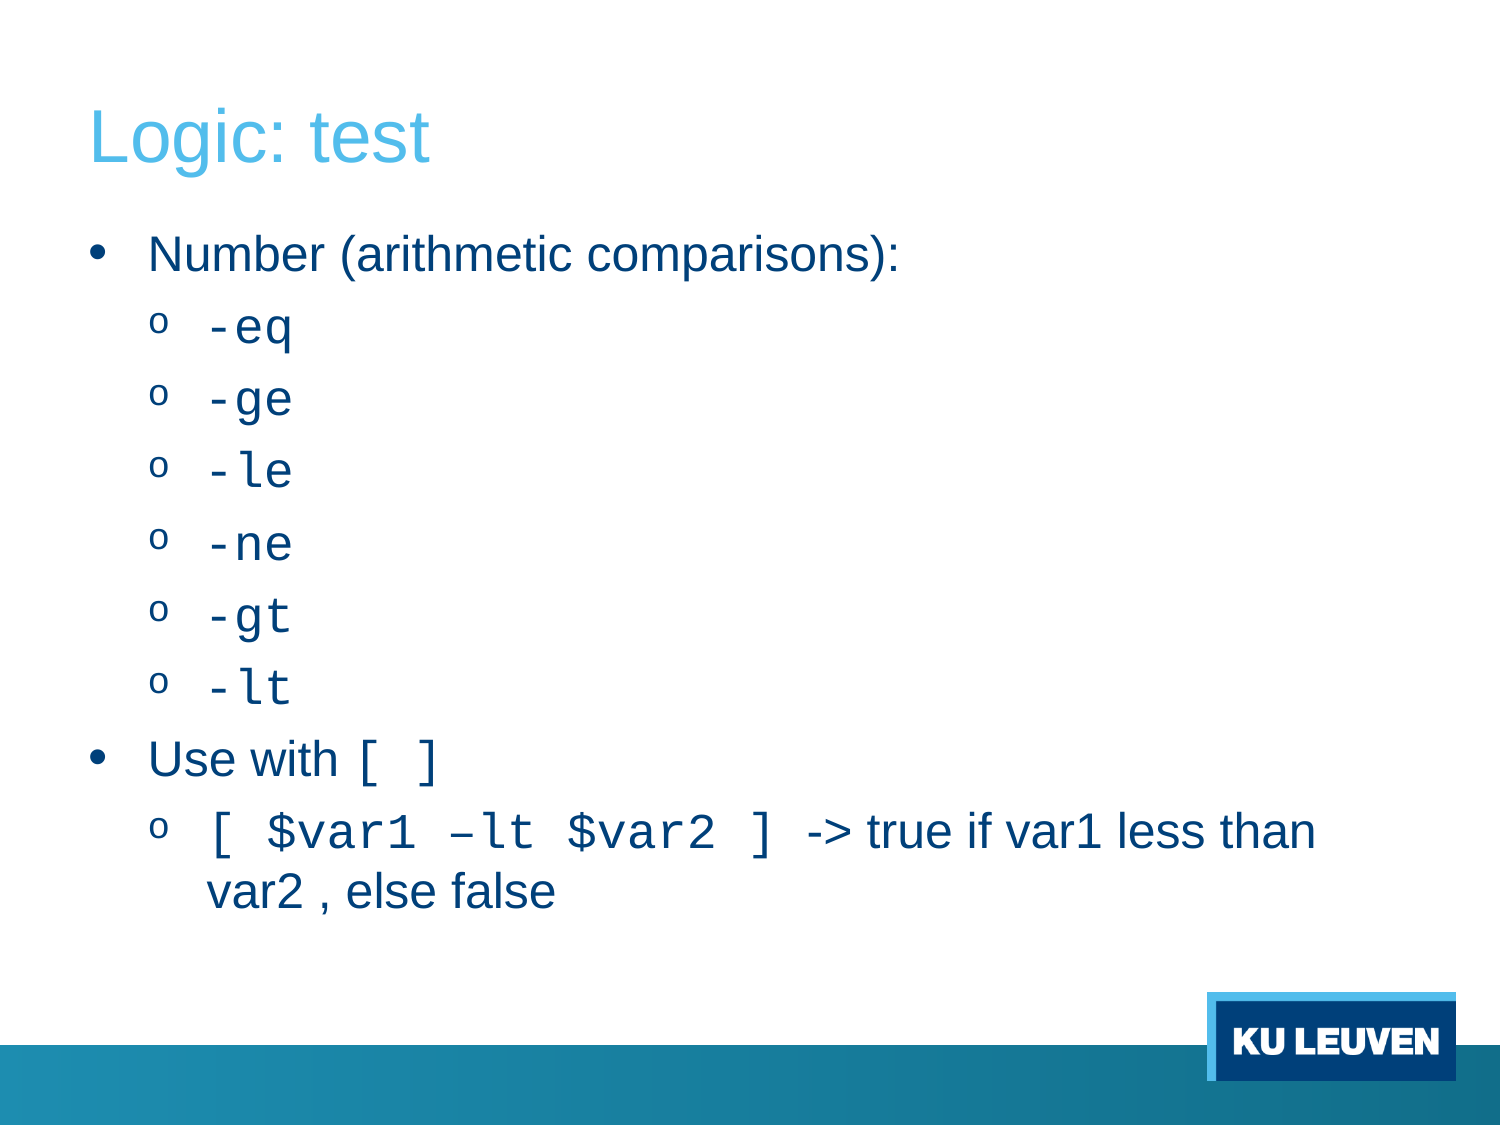

# Logic: test
Number (arithmetic comparisons):
-eq
-ge
-le
-ne
-gt
-lt
Use with [ ]
[ $var1 –lt $var2 ] -> true if var1 less than var2 , else false